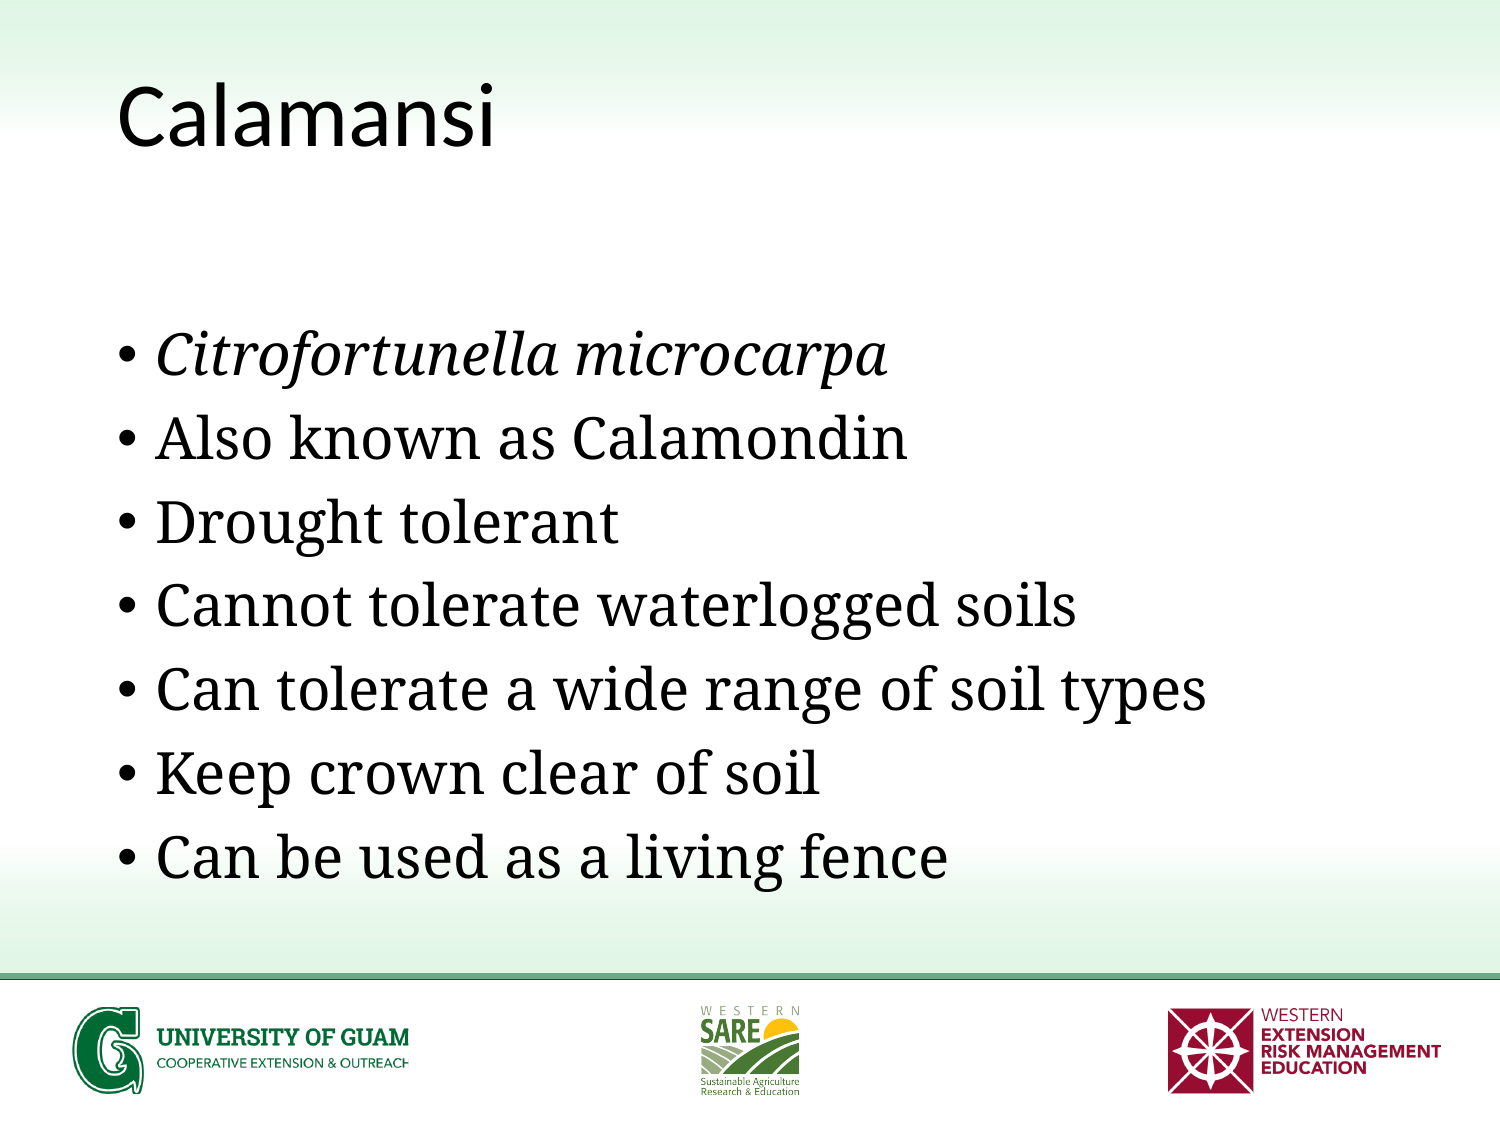

# Calamansi

Citrofortunella microcarpa
Also known as Calamondin
Drought tolerant
Cannot tolerate waterlogged soils
Can tolerate a wide range of soil types
Keep crown clear of soil
Can be used as a living fence